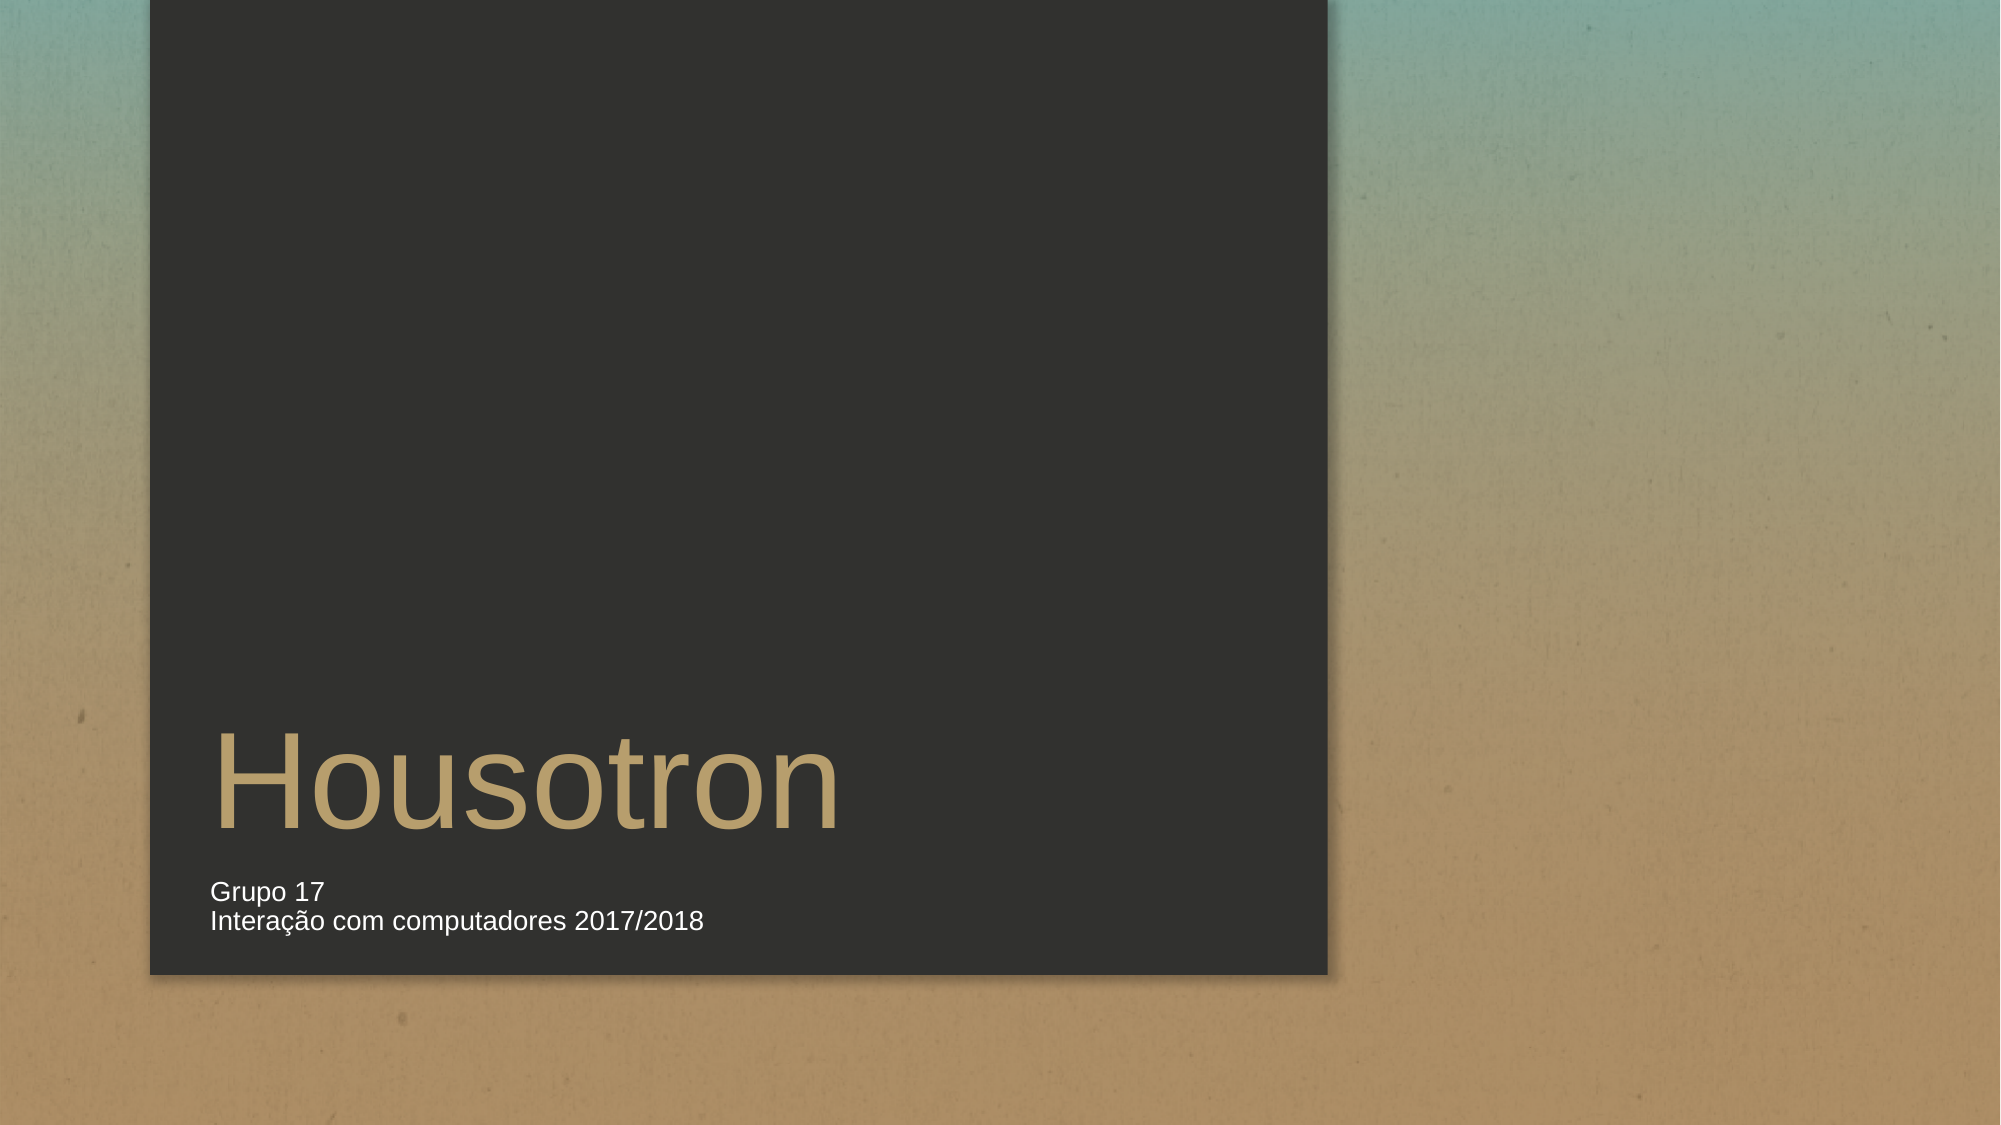

# Housotron
Grupo 17
Interação com computadores 2017/2018